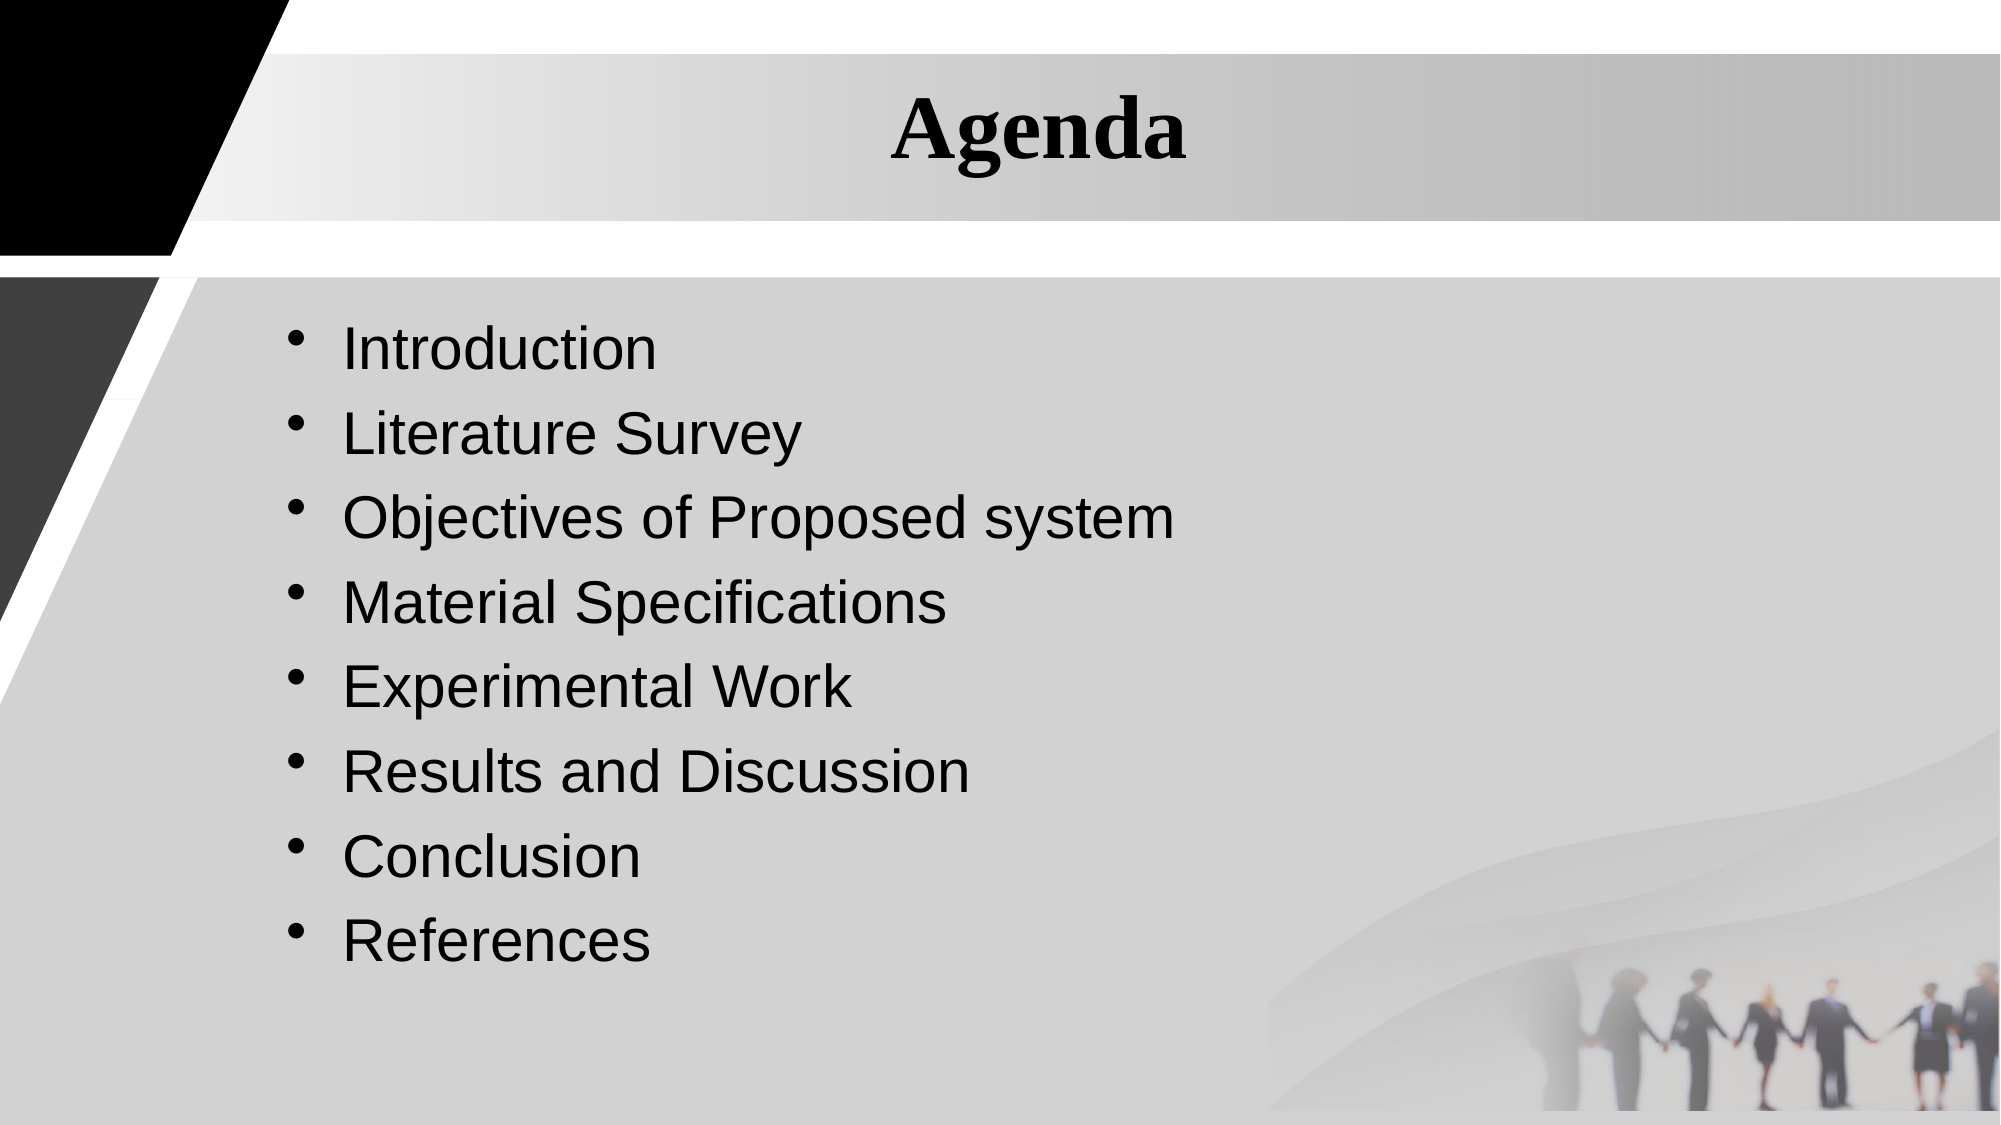

# Agenda

Introduction
Literature Survey
Objectives of Proposed system
Material Specifications
Experimental Work
Results and Discussion
Conclusion
References

2